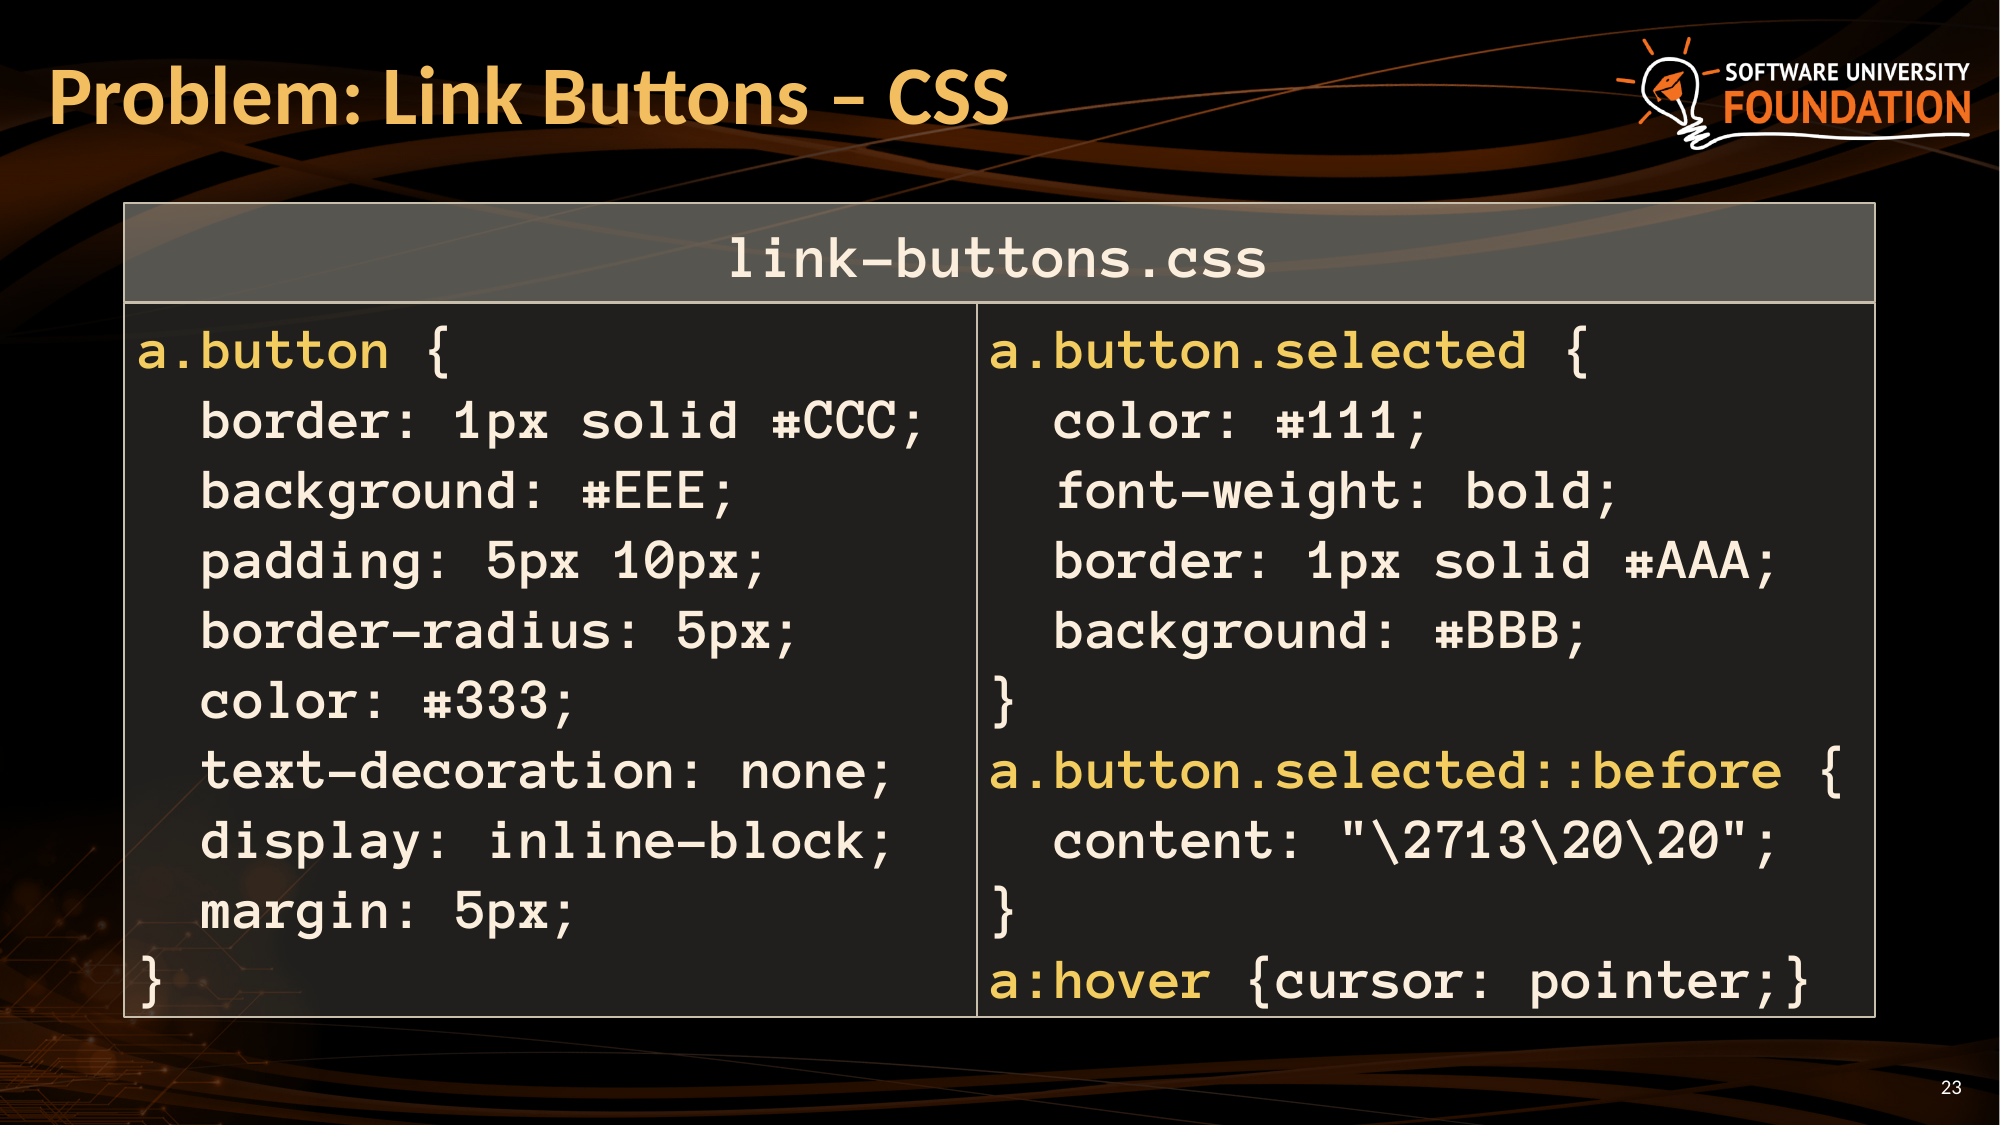

# Problem: Link Buttons – CSS
link-buttons.css
a.button {
  border: 1px solid #CCC;
  background: #EEE;
  padding: 5px 10px;
  border-radius: 5px;
  color: #333;
  text-decoration: none;
  display: inline-block;
  margin: 5px;
}
a.button.selected {
  color: #111;
  font-weight: bold;
  border: 1px solid #AAA;
  background: #BBB;
}
a.button.selected::before {
  content: "\2713\20\20";
}
a:hover {cursor: pointer;}
23